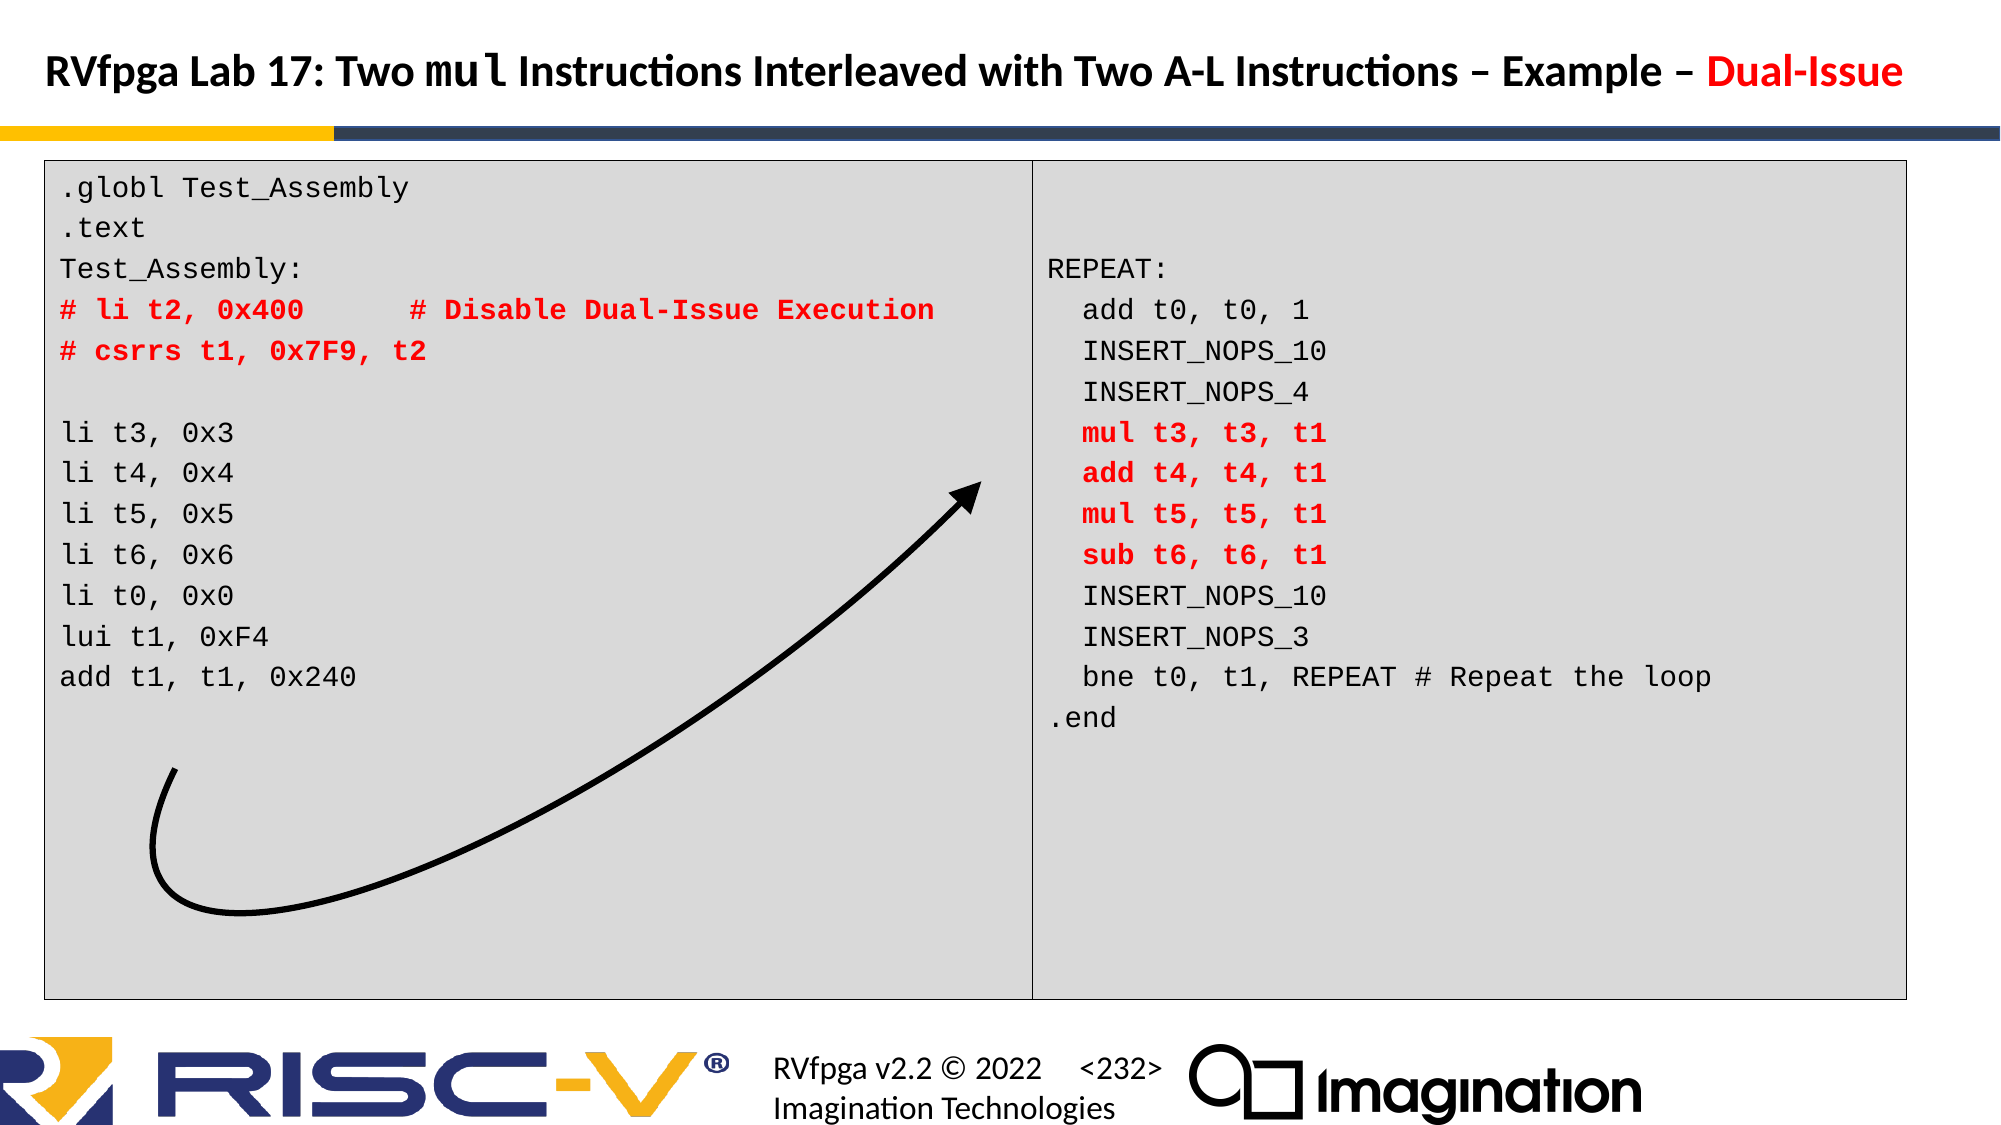

# RVfpga Lab 17: Two mul Instructions Interleaved with Two A-L Instructions – Example – Dual-Issue
.globl Test_Assembly
.text
Test_Assembly:
# li t2, 0x400      # Disable Dual-Issue Execution
# csrrs t1, 0x7F9, t2

li t3, 0x3
li t4, 0x4
li t5, 0x5
li t6, 0x6
li t0, 0x0
lui t1, 0xF4
add t1, t1, 0x240

REPEAT:
  add t0, t0, 1
  INSERT_NOPS_10
  INSERT_NOPS_4
  mul t3, t3, t1
  add t4, t4, t1
  mul t5, t5, t1
  sub t6, t6, t1
  INSERT_NOPS_10
  INSERT_NOPS_3
  bne t0, t1, REPEAT # Repeat the loop
.end